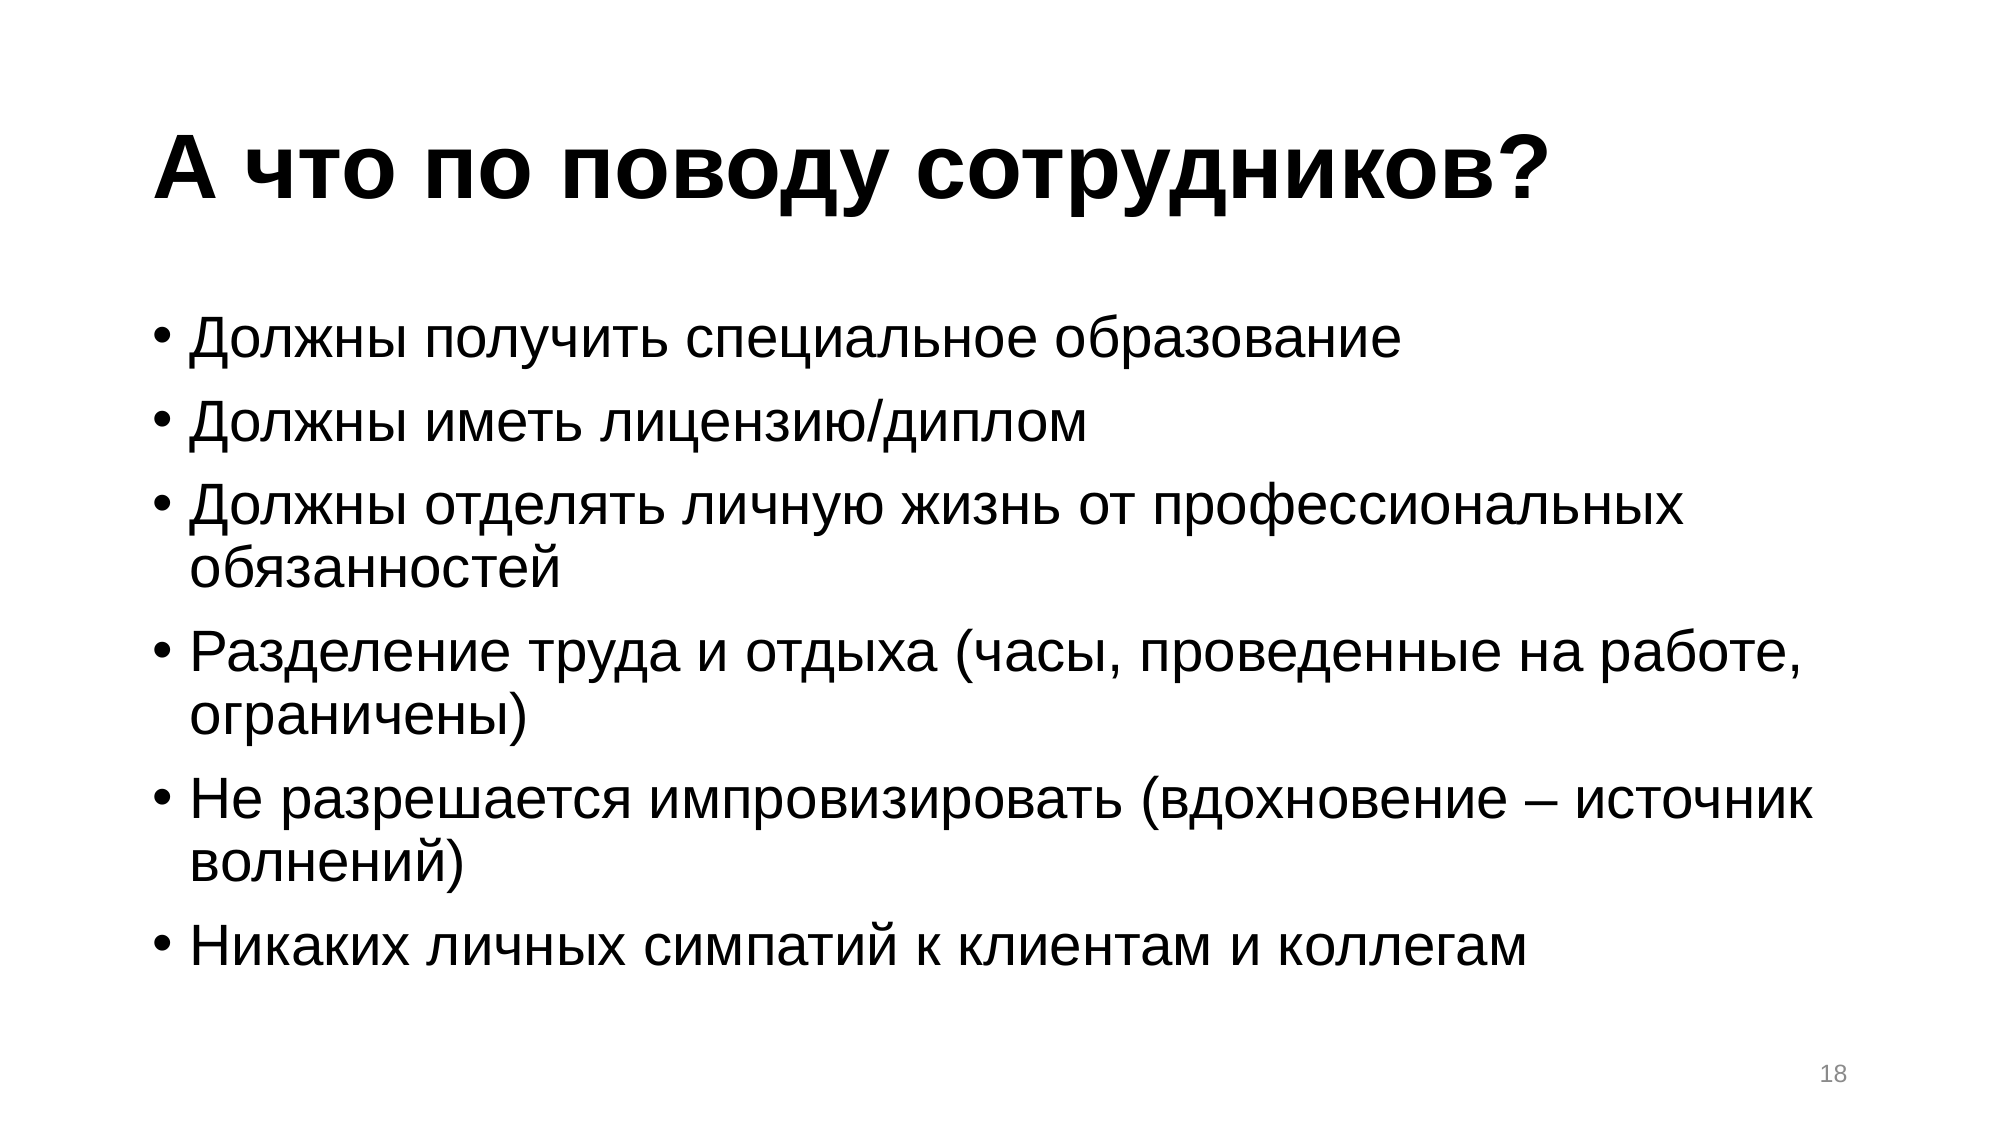

# А что по поводу сотрудников?
Должны получить специальное образование
Должны иметь лицензию/диплом
Должны отделять личную жизнь от профессиональных обязанностей
Разделение труда и отдыха (часы, проведенные на работе, ограничены)
Не разрешается импровизировать (вдохновение – источник волнений)
Никаких личных симпатий к клиентам и коллегам

18